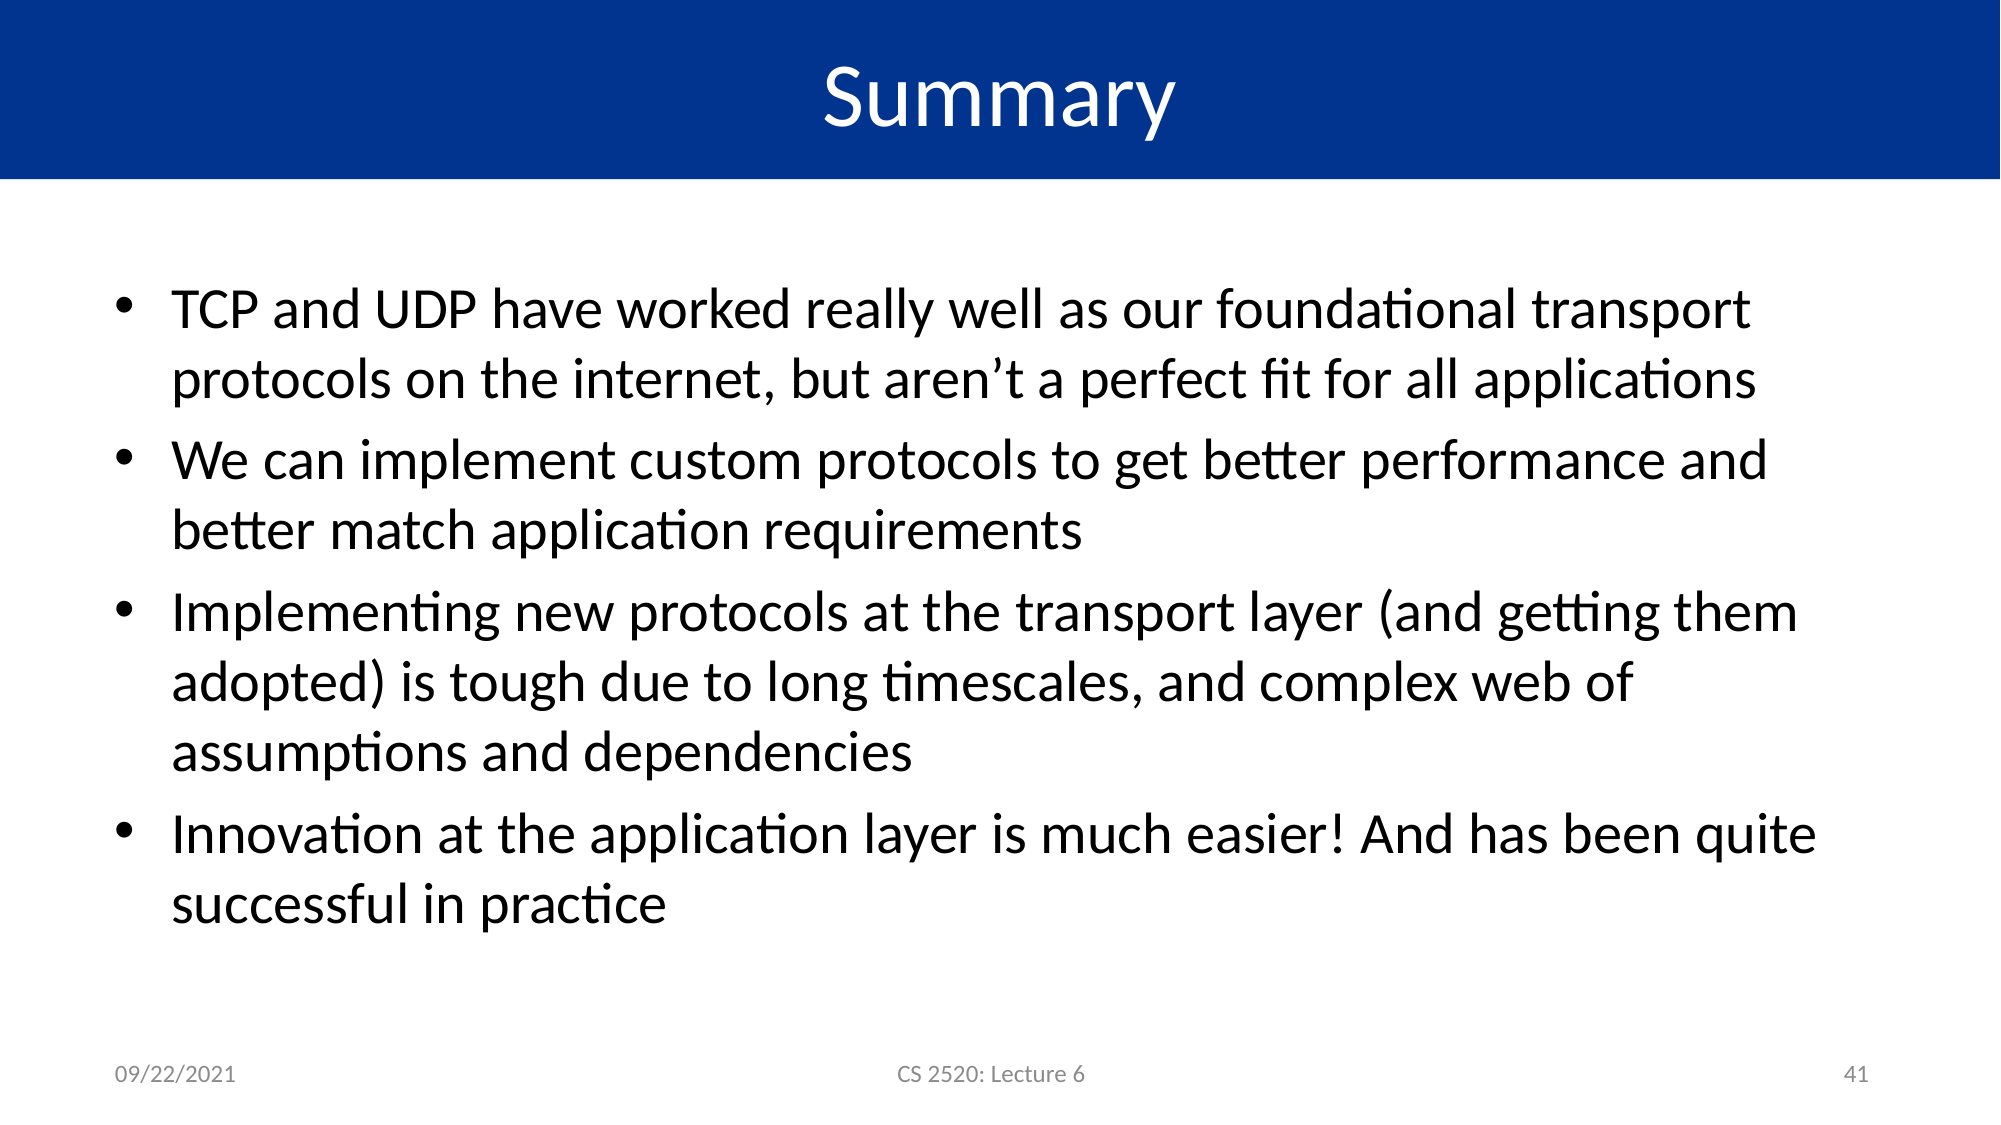

# Summary
TCP and UDP have worked really well as our foundational transport protocols on the internet, but aren’t a perfect fit for all applications
We can implement custom protocols to get better performance and better match application requirements
Implementing new protocols at the transport layer (and getting them adopted) is tough due to long timescales, and complex web of assumptions and dependencies
Innovation at the application layer is much easier! And has been quite successful in practice
09/22/2021
CS 2520: Lecture 6
41